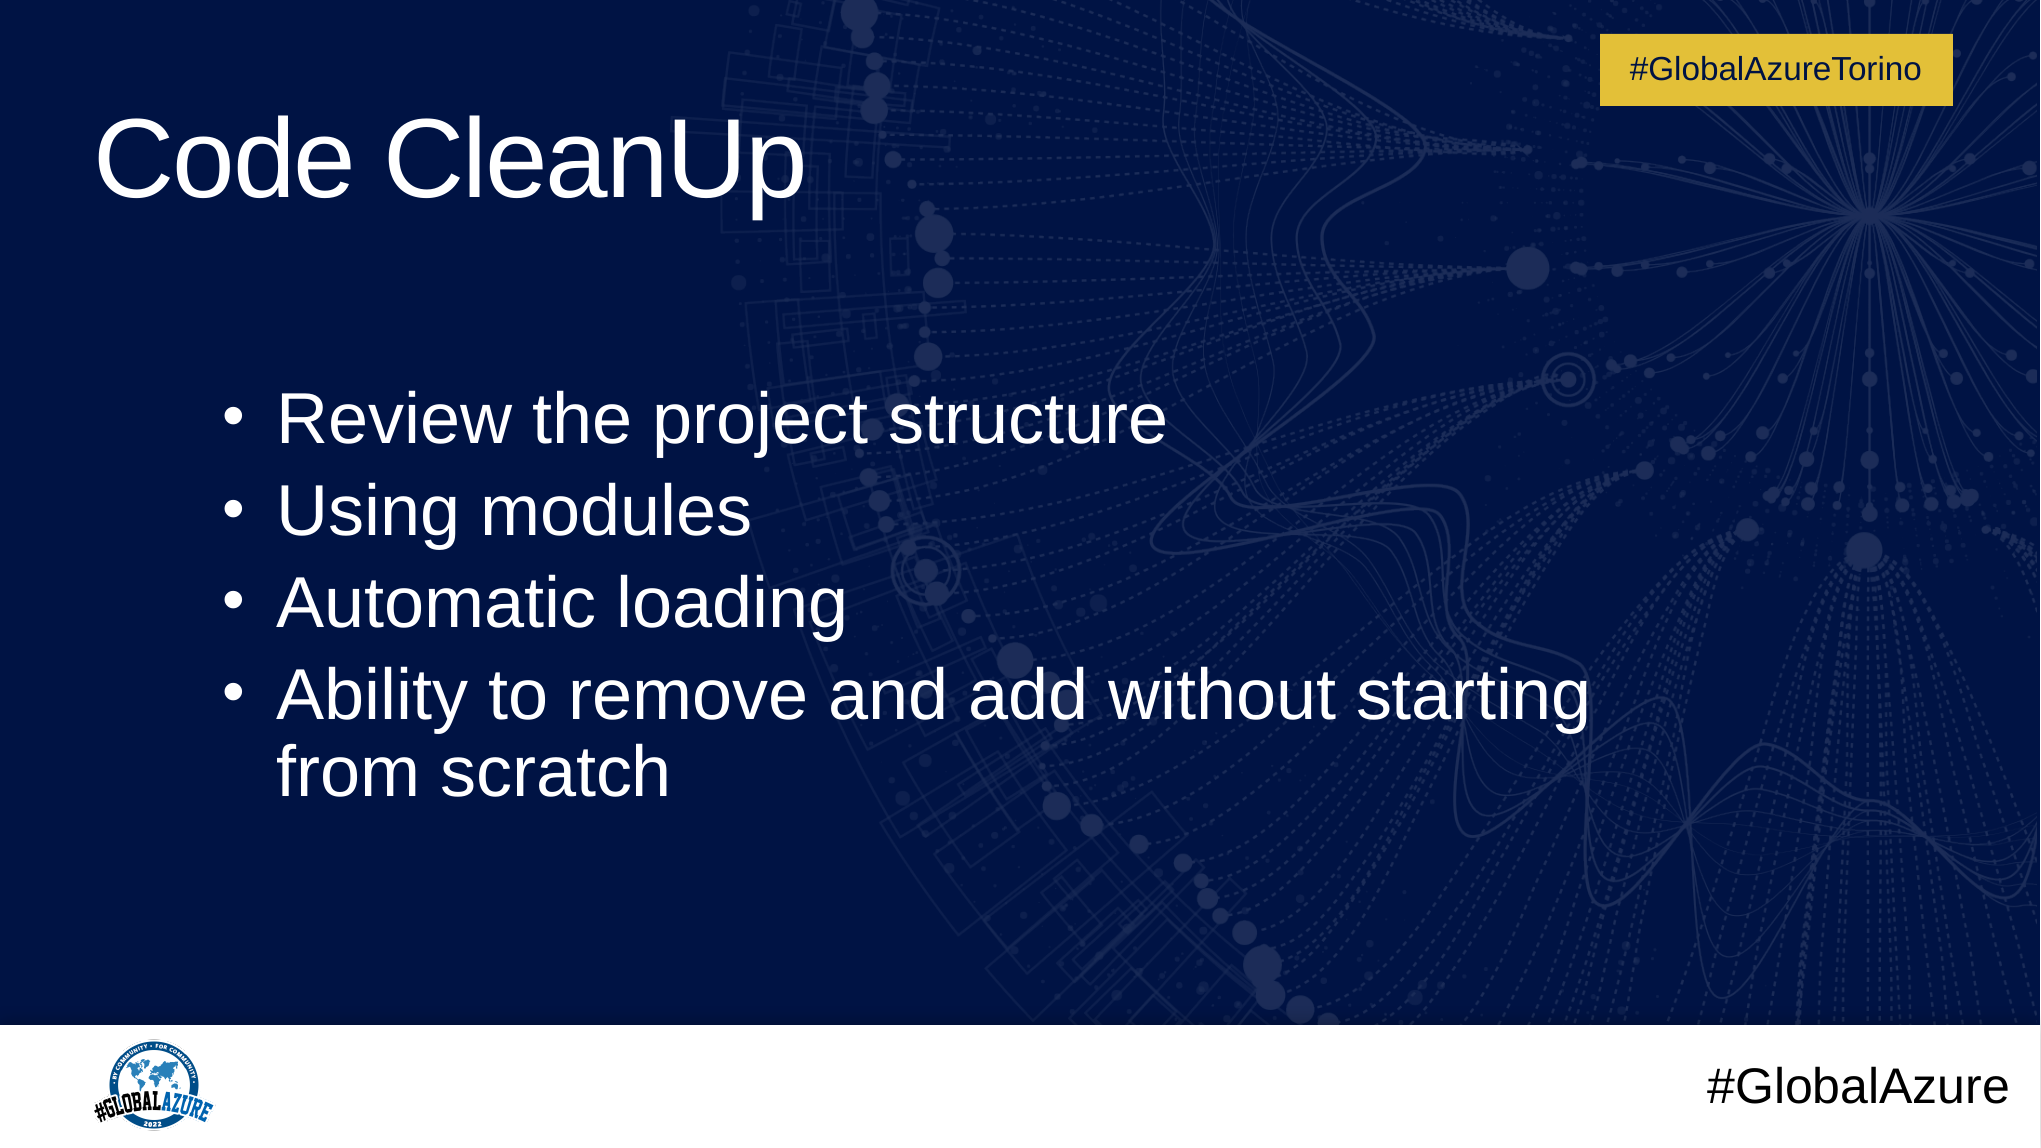

# Code CleanUp
Review the project structure
Using modules
Automatic loading
Ability to remove and add without starting from scratch